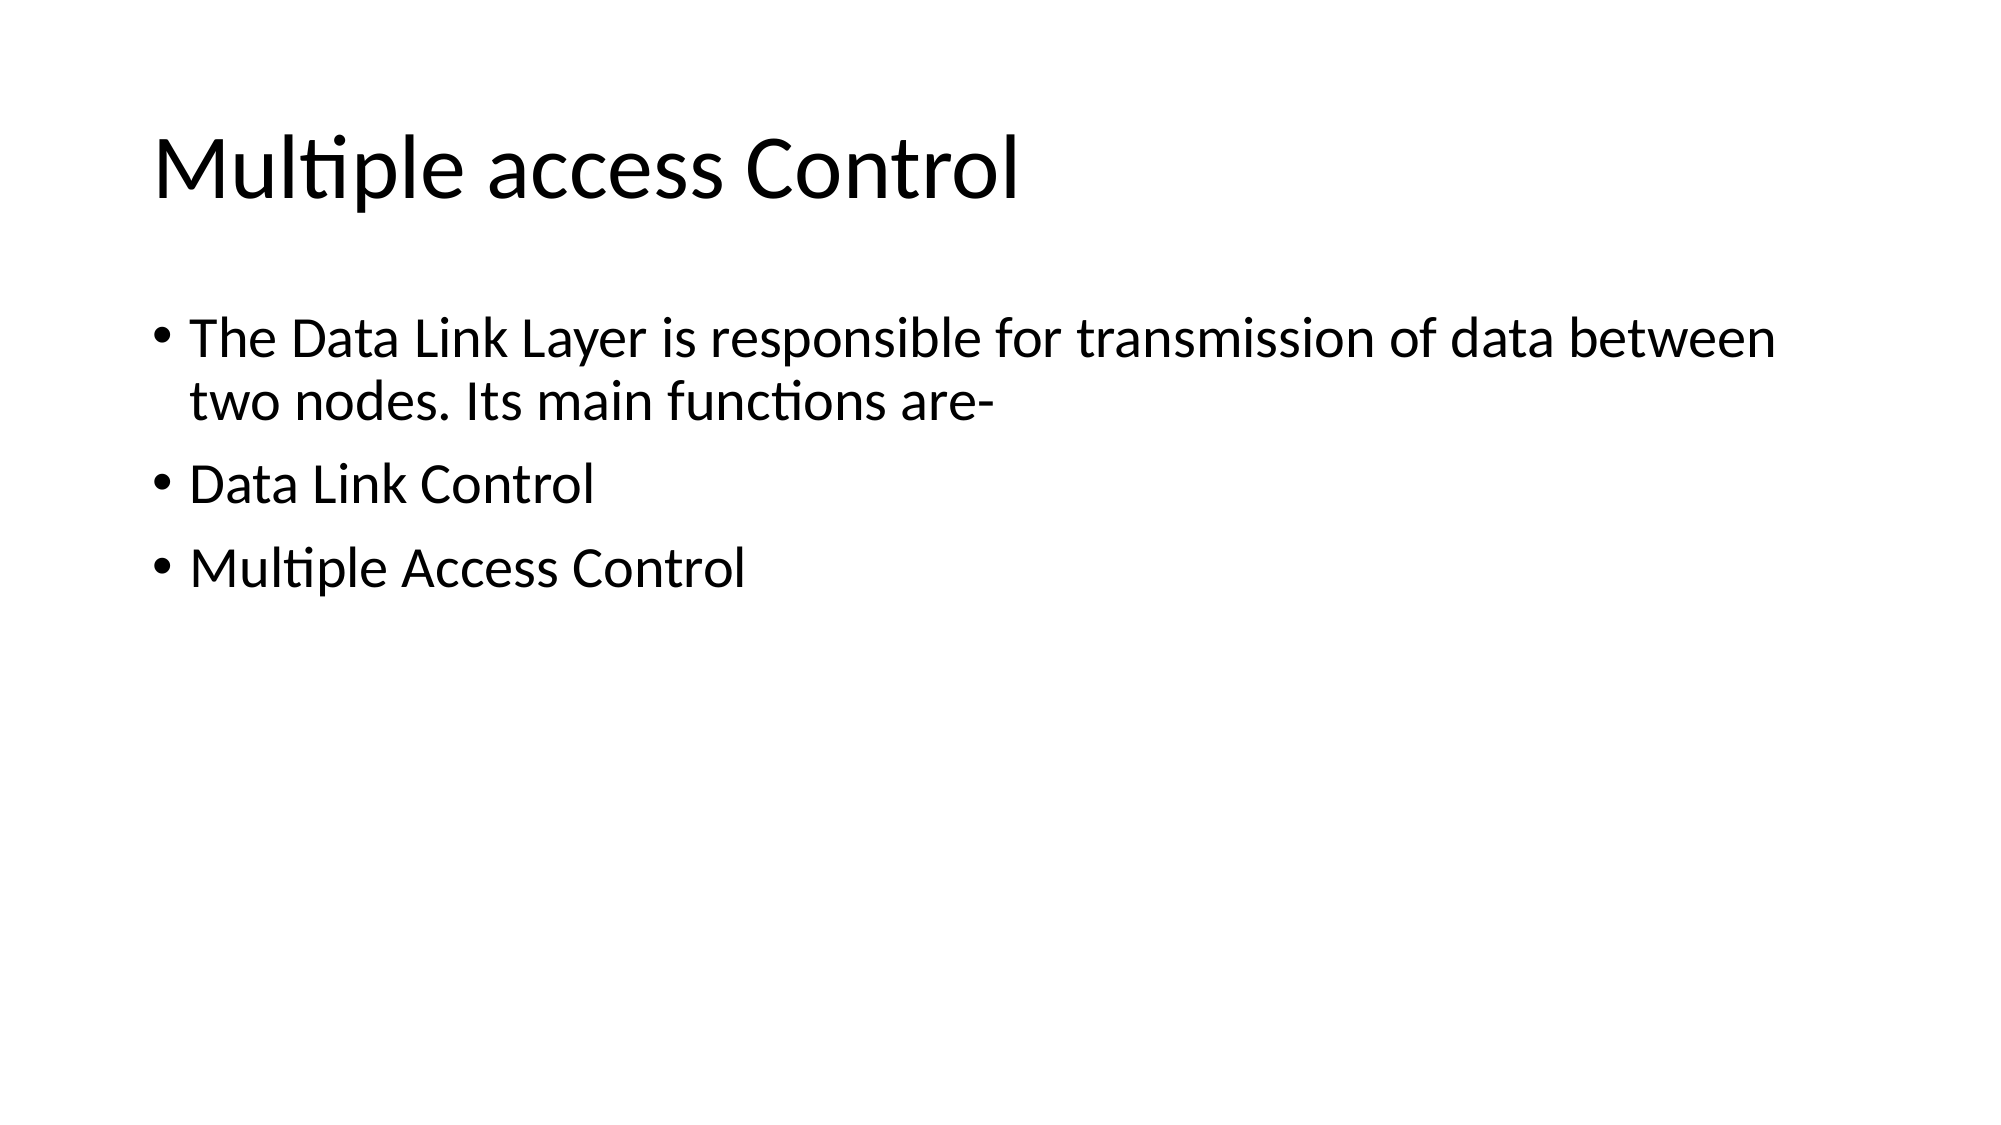

# Multiple access Control
The Data Link Layer is responsible for transmission of data between two nodes. Its main functions are-
Data Link Control
Multiple Access Control